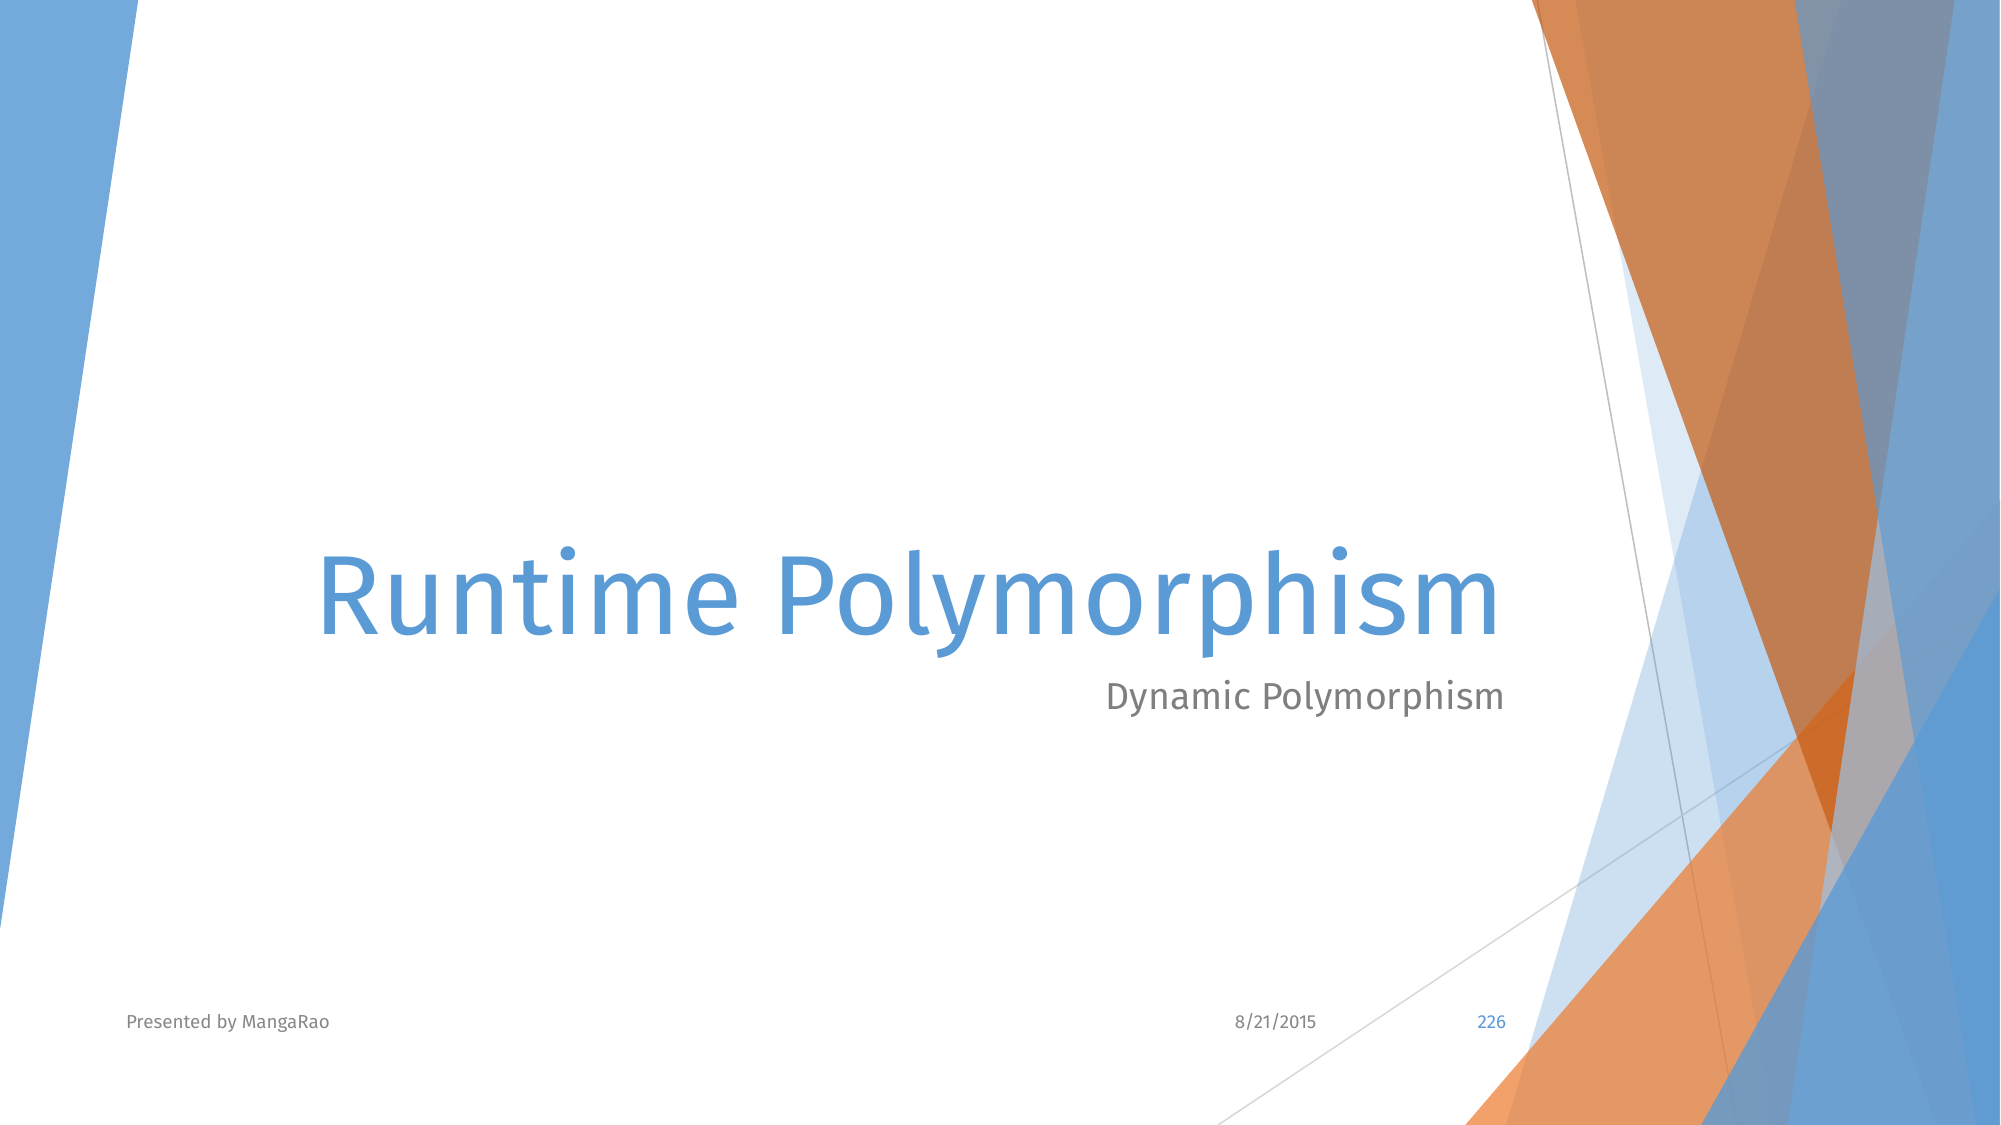

# Runtime Polymorphism
Dynamic Polymorphism
Presented by MangaRao
8/21/2015
226